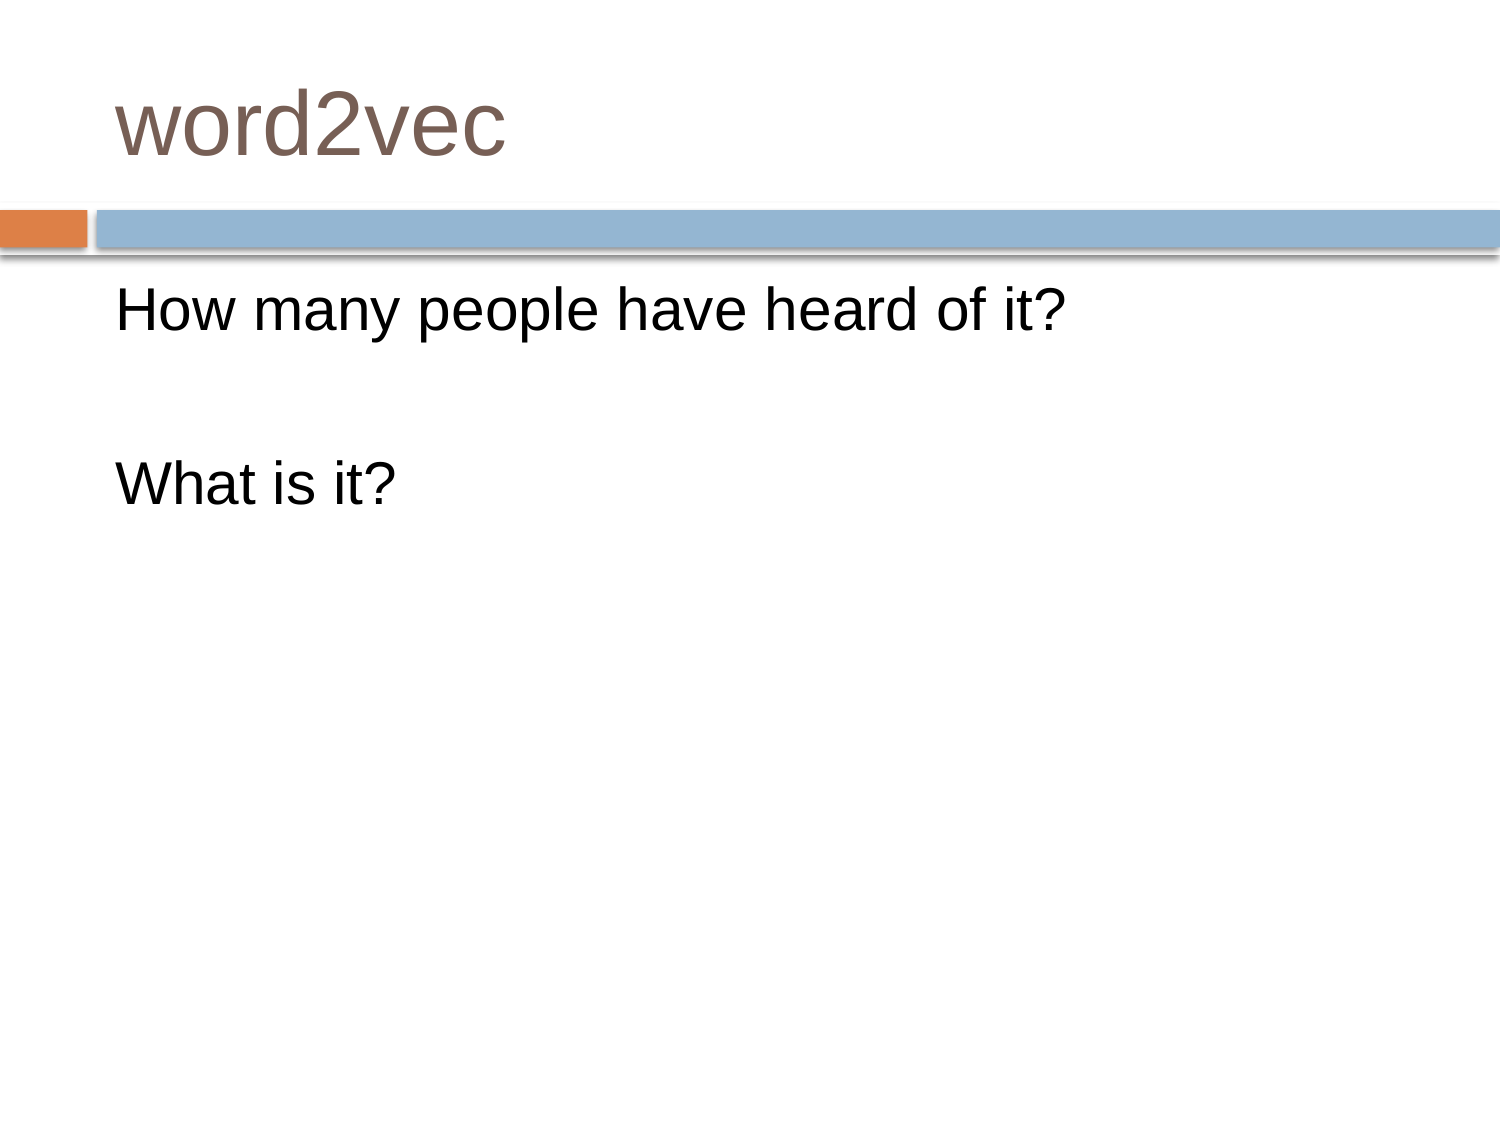

# word2vec
How many people have heard of it?

What is it?